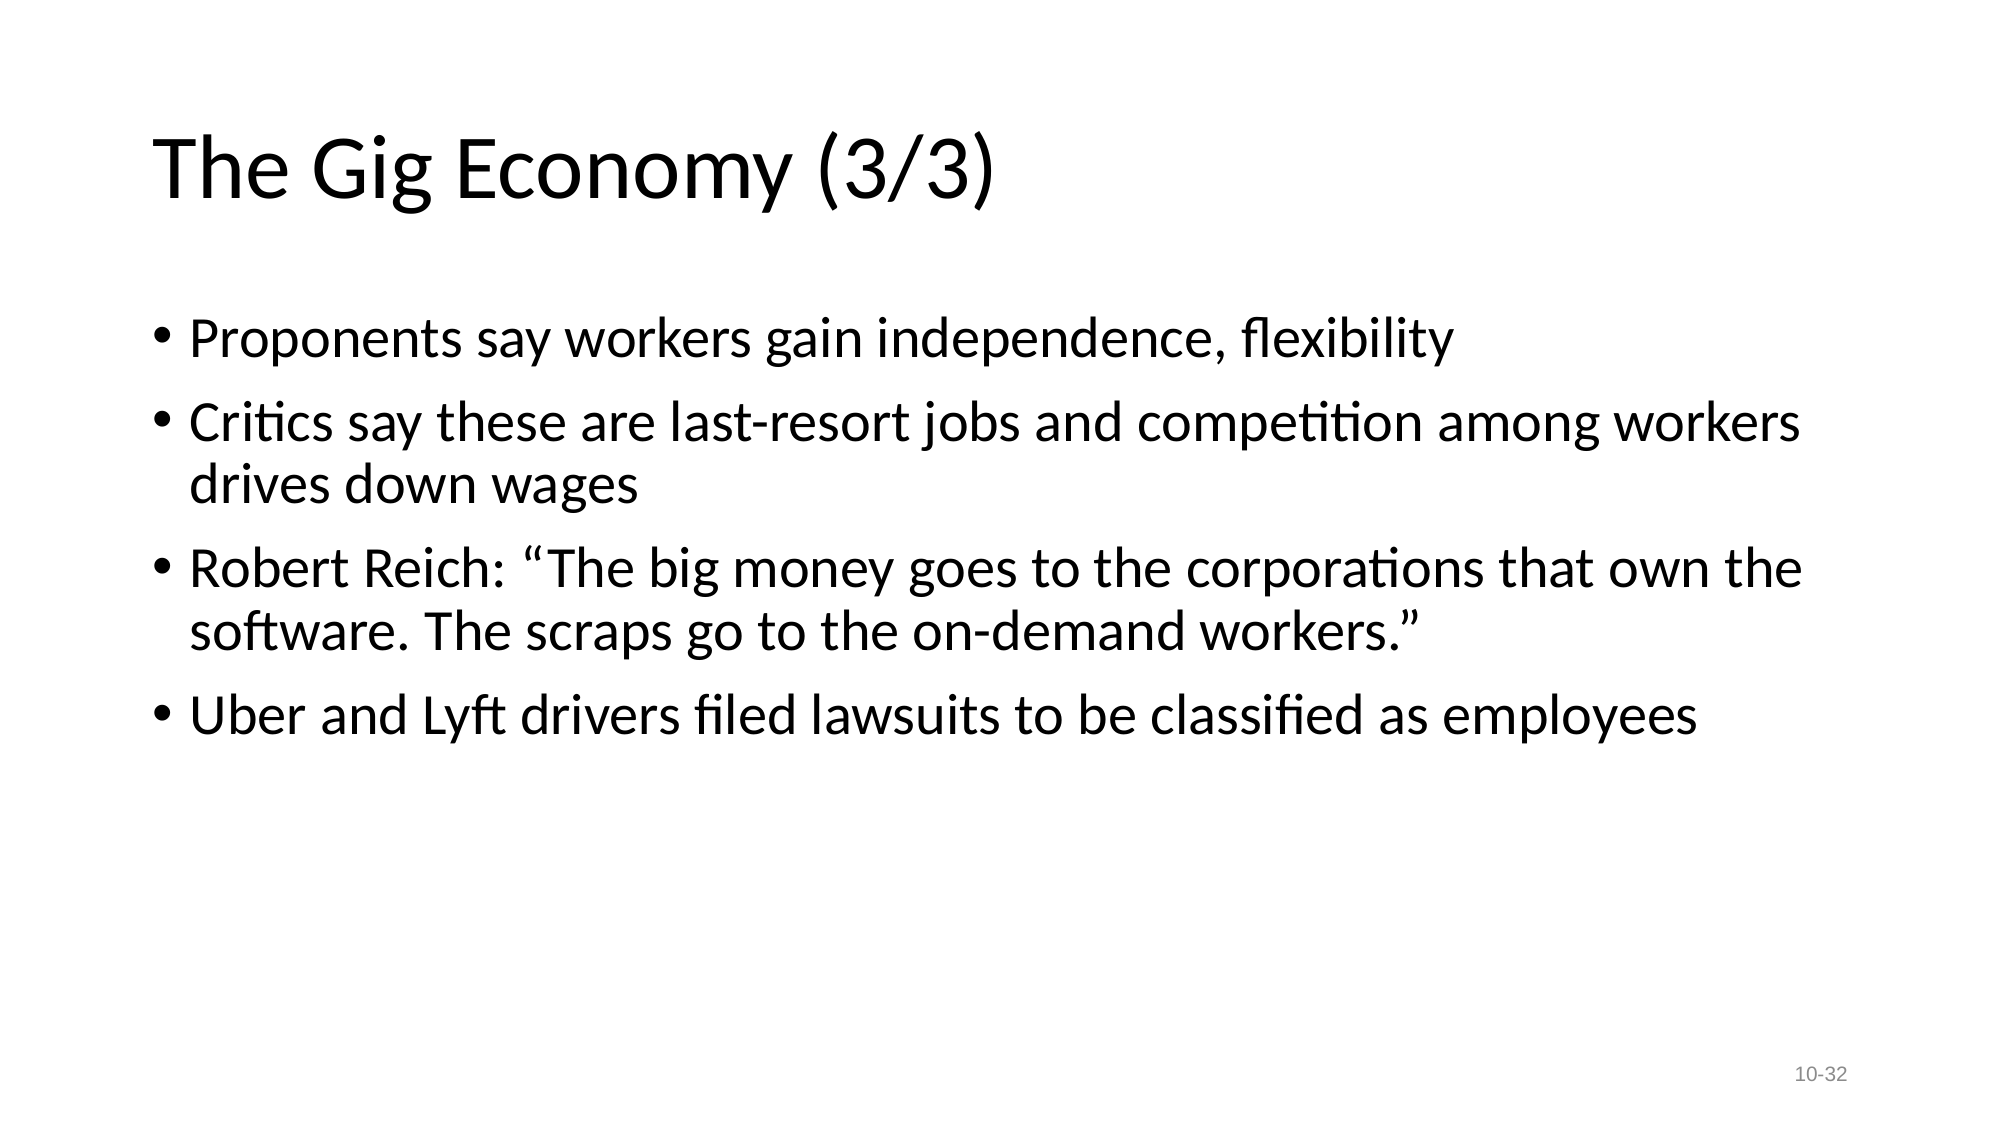

# The Gig Economy (3/3)
Proponents say workers gain independence, flexibility
Critics say these are last-resort jobs and competition among workers drives down wages
Robert Reich: “The big money goes to the corporations that own the software. The scraps go to the on-demand workers.”
Uber and Lyft drivers filed lawsuits to be classified as employees

10-32